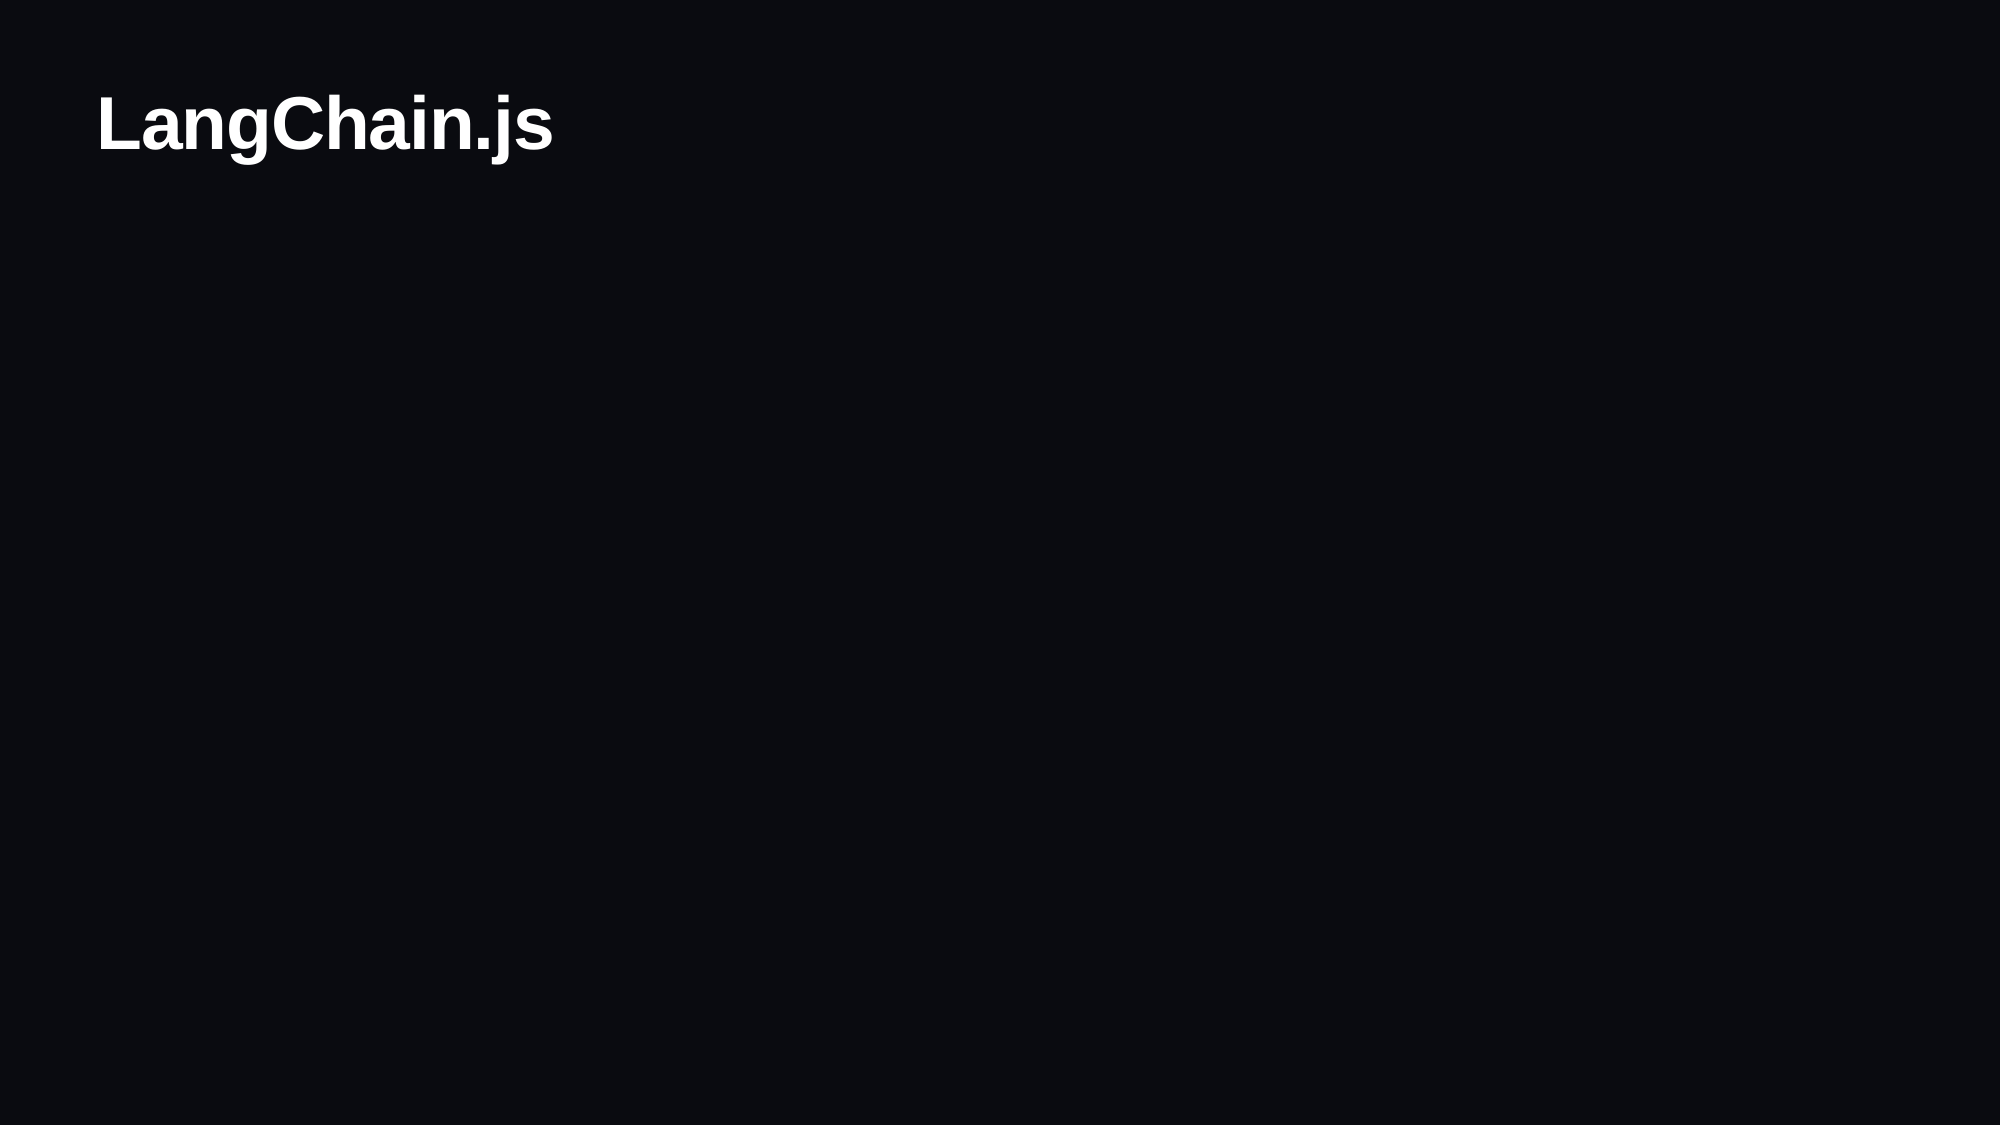

# LangChain.js

Open-source JavaScript library for working with LLMs
Provides high-level abstractions
models, vector databases, agents…
Bridge between local and cloud-based components
Allows complex compositions of models and data